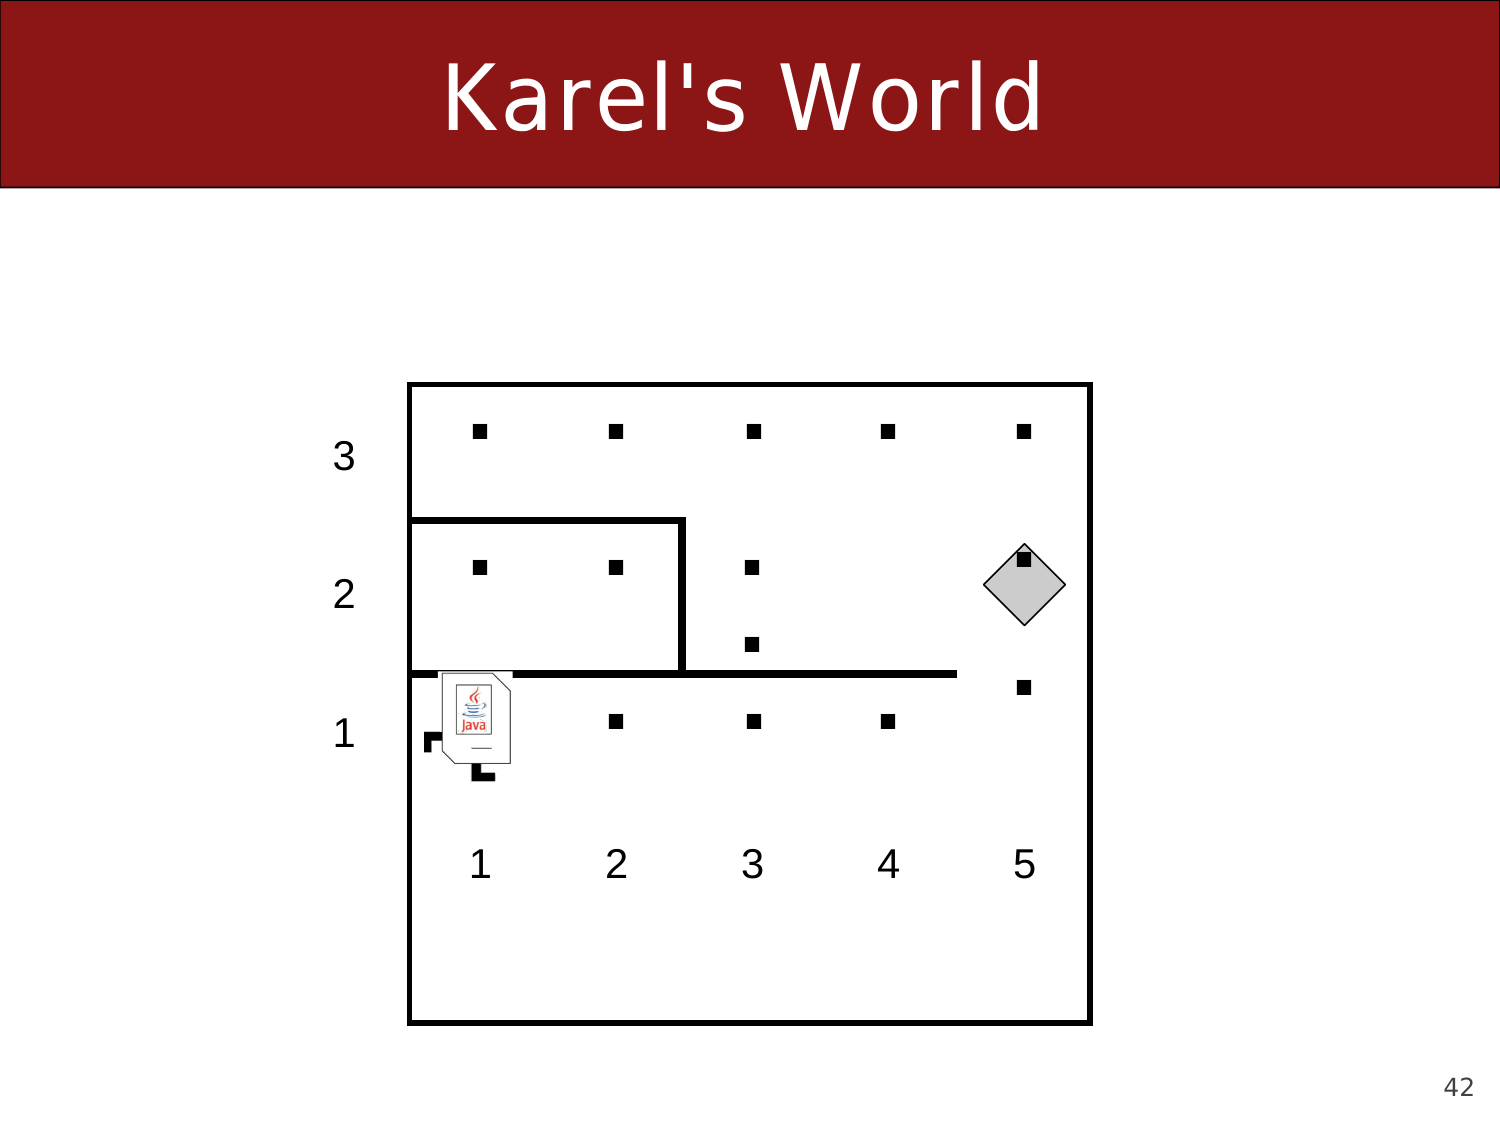

# Karel's World
| . | . | . | . | . . . |
| --- | --- | --- | --- | --- |
| . | . | . . |  |  |
|  | . | . | . |  |

3

2

1

.

1
2
3
4
5
42